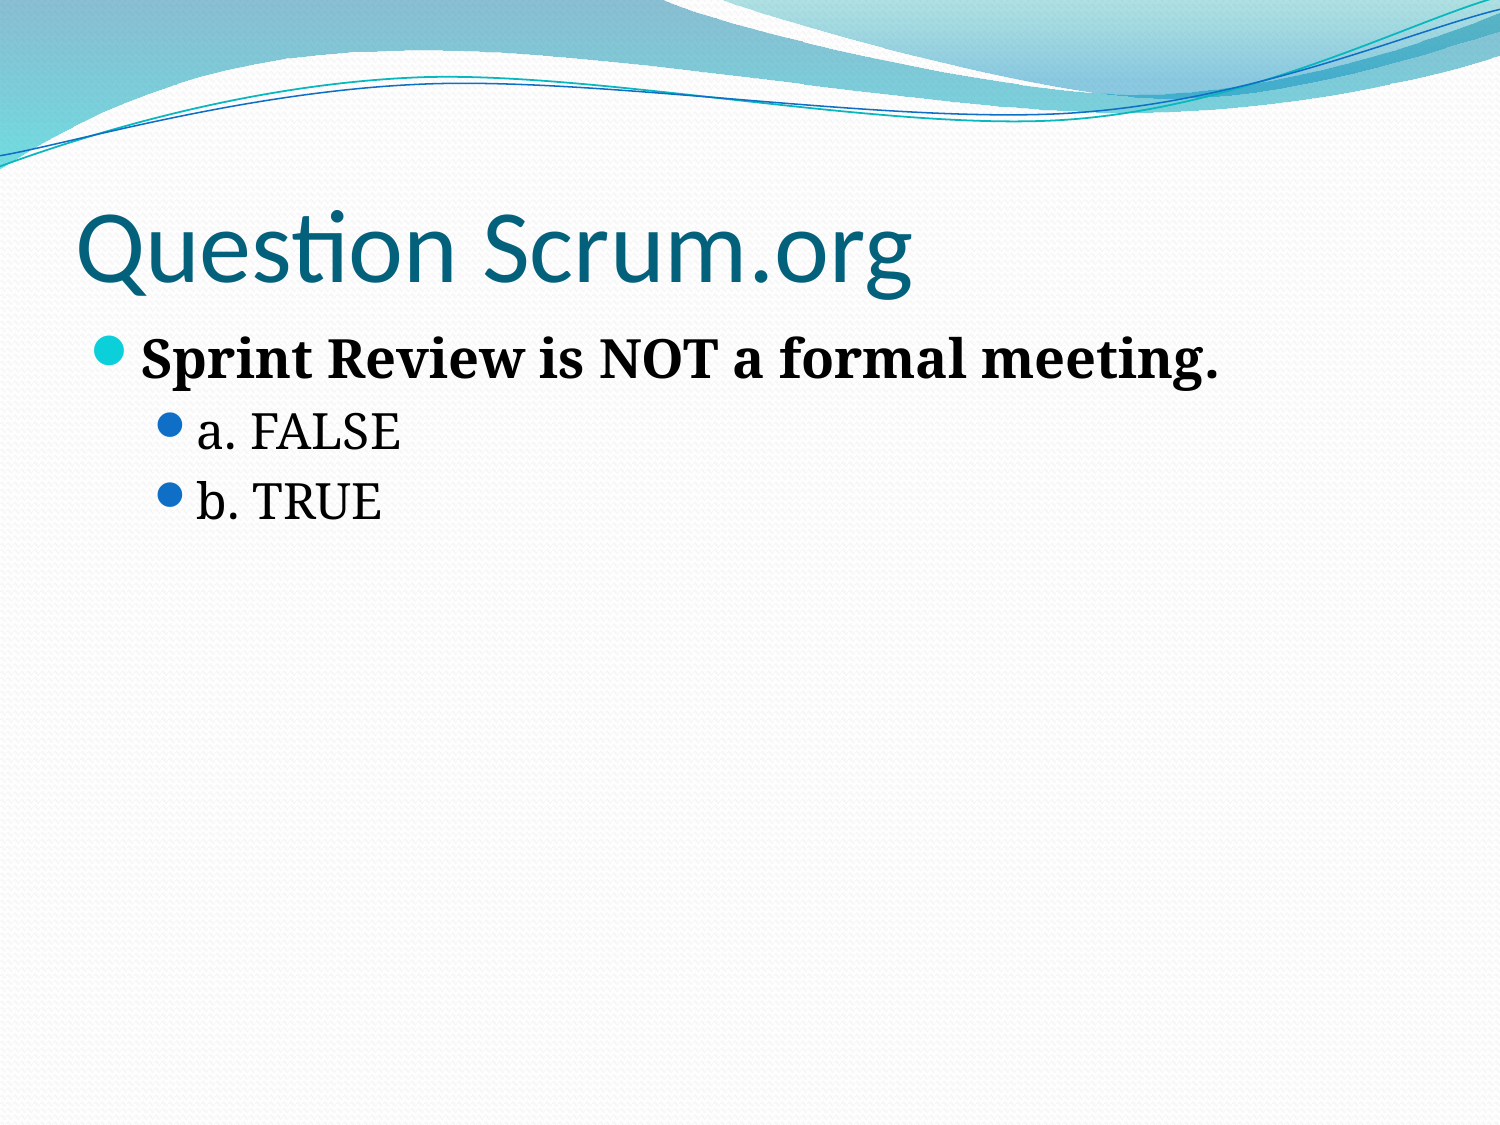

# Question Scrum.org
Sprint Review is NOT a formal meeting.
a. FALSE
b. TRUE